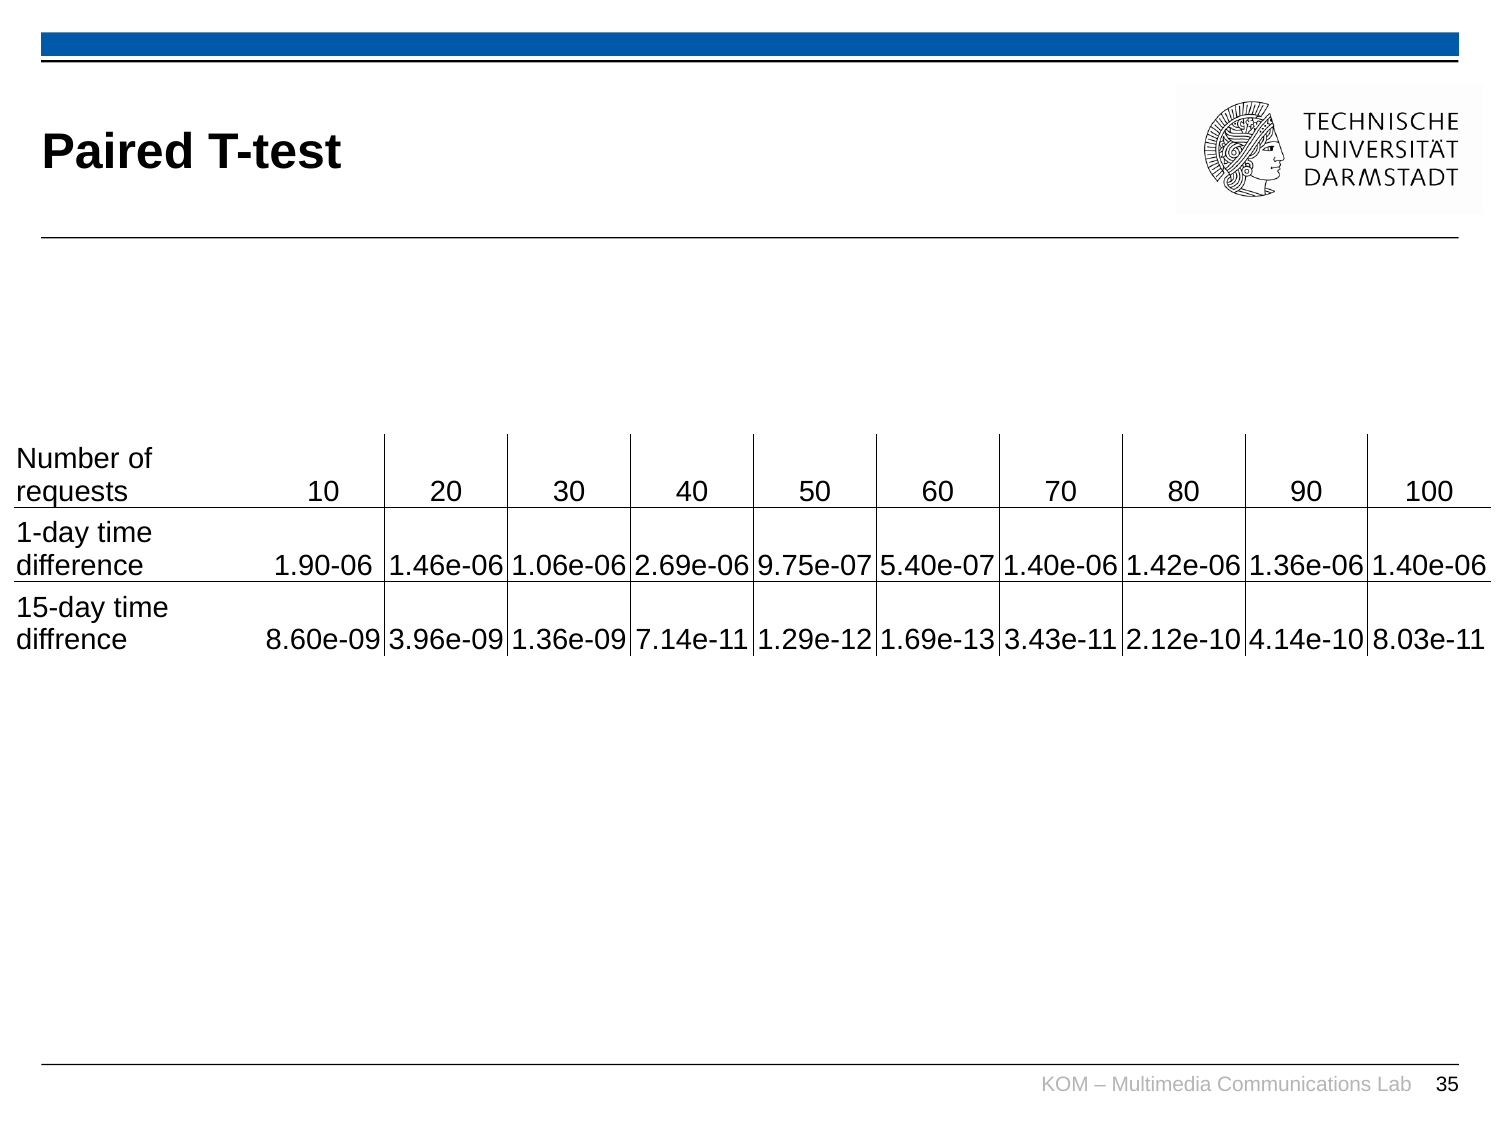

# Paired T-test
| Number of requests | 10 | 20 | 30 | 40 | 50 | 60 | 70 | 80 | 90 | 100 |
| --- | --- | --- | --- | --- | --- | --- | --- | --- | --- | --- |
| 1-day time difference | 1.90-06 | 1.46e-06 | 1.06e-06 | 2.69e-06 | 9.75e-07 | 5.40e-07 | 1.40e-06 | 1.42e-06 | 1.36e-06 | 1.40e-06 |
| 15-day time diffrence | 8.60e-09 | 3.96e-09 | 1.36e-09 | 7.14e-11 | 1.29e-12 | 1.69e-13 | 3.43e-11 | 2.12e-10 | 4.14e-10 | 8.03e-11 |